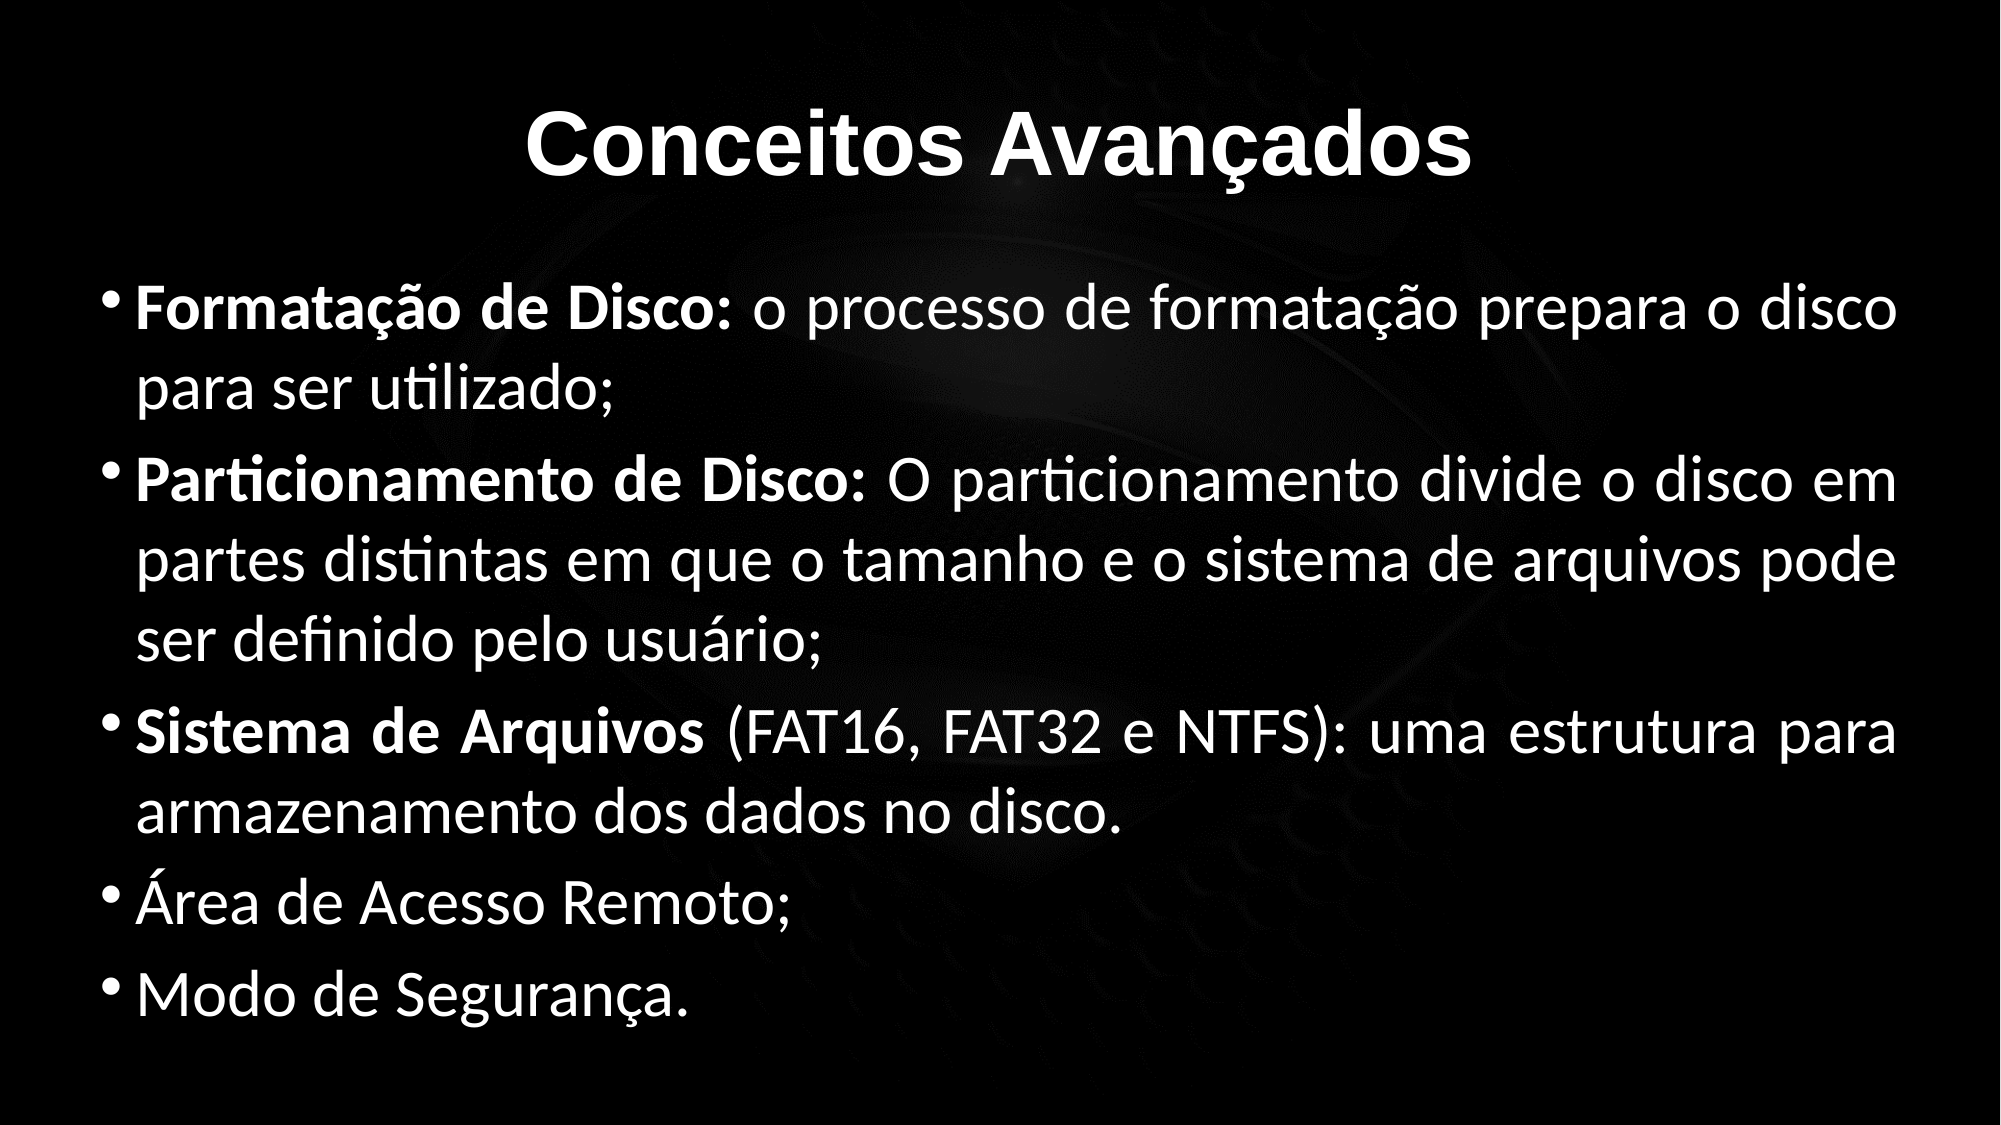

Conceitos Avançados
Formatação de Disco: o processo de formatação prepara o disco para ser utilizado;
Particionamento de Disco: O particionamento divide o disco em partes distintas em que o tamanho e o sistema de arquivos pode ser definido pelo usuário;
Sistema de Arquivos (FAT16, FAT32 e NTFS): uma estrutura para armazenamento dos dados no disco.
Área de Acesso Remoto;
Modo de Segurança.